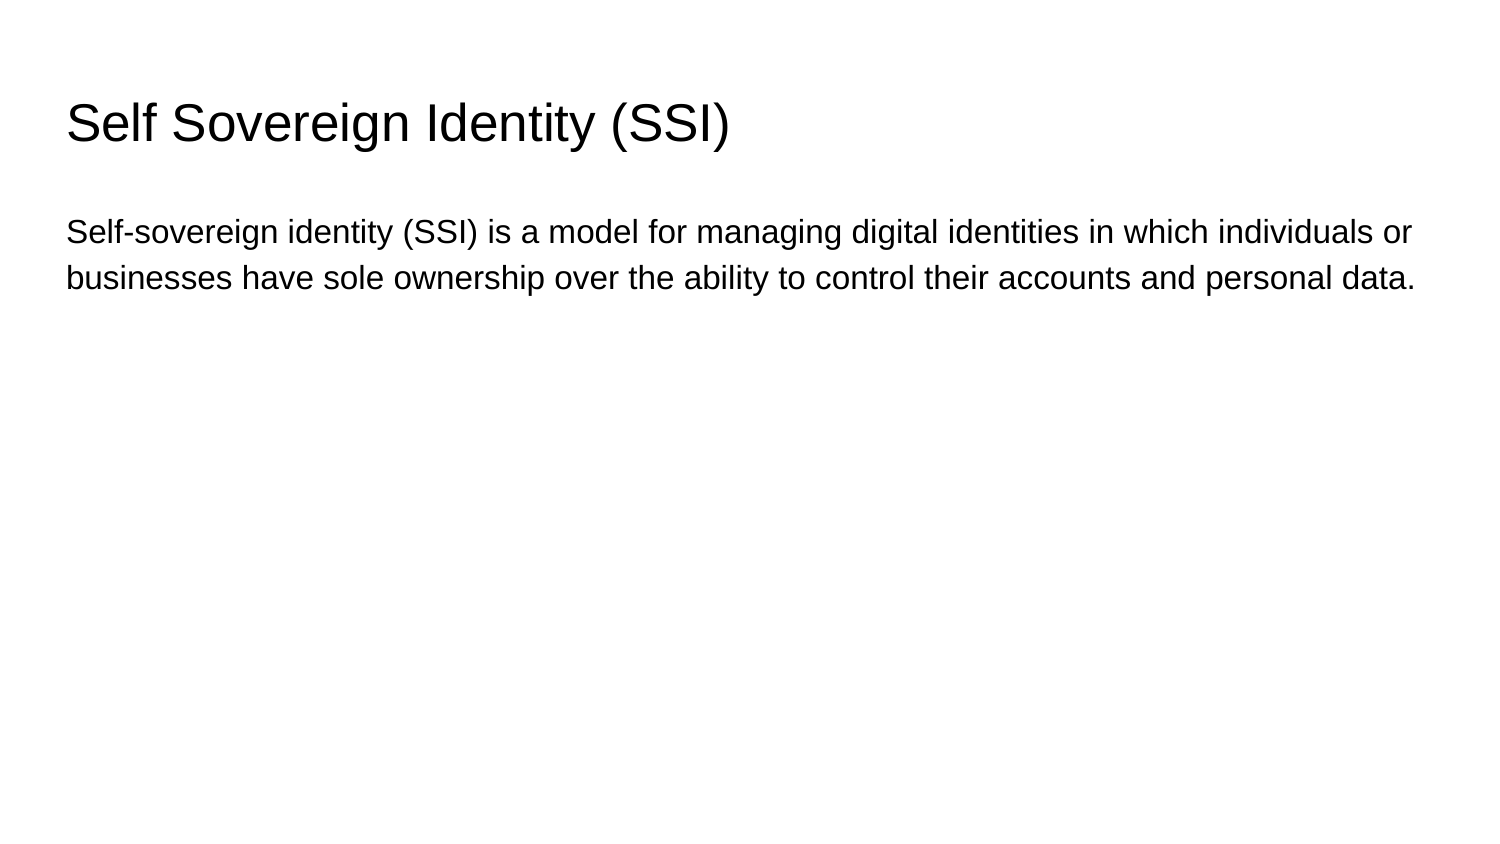

# Self Sovereign Identity (SSI)
Self-sovereign identity (SSI) is a model for managing digital identities in which individuals or businesses have sole ownership over the ability to control their accounts and personal data.